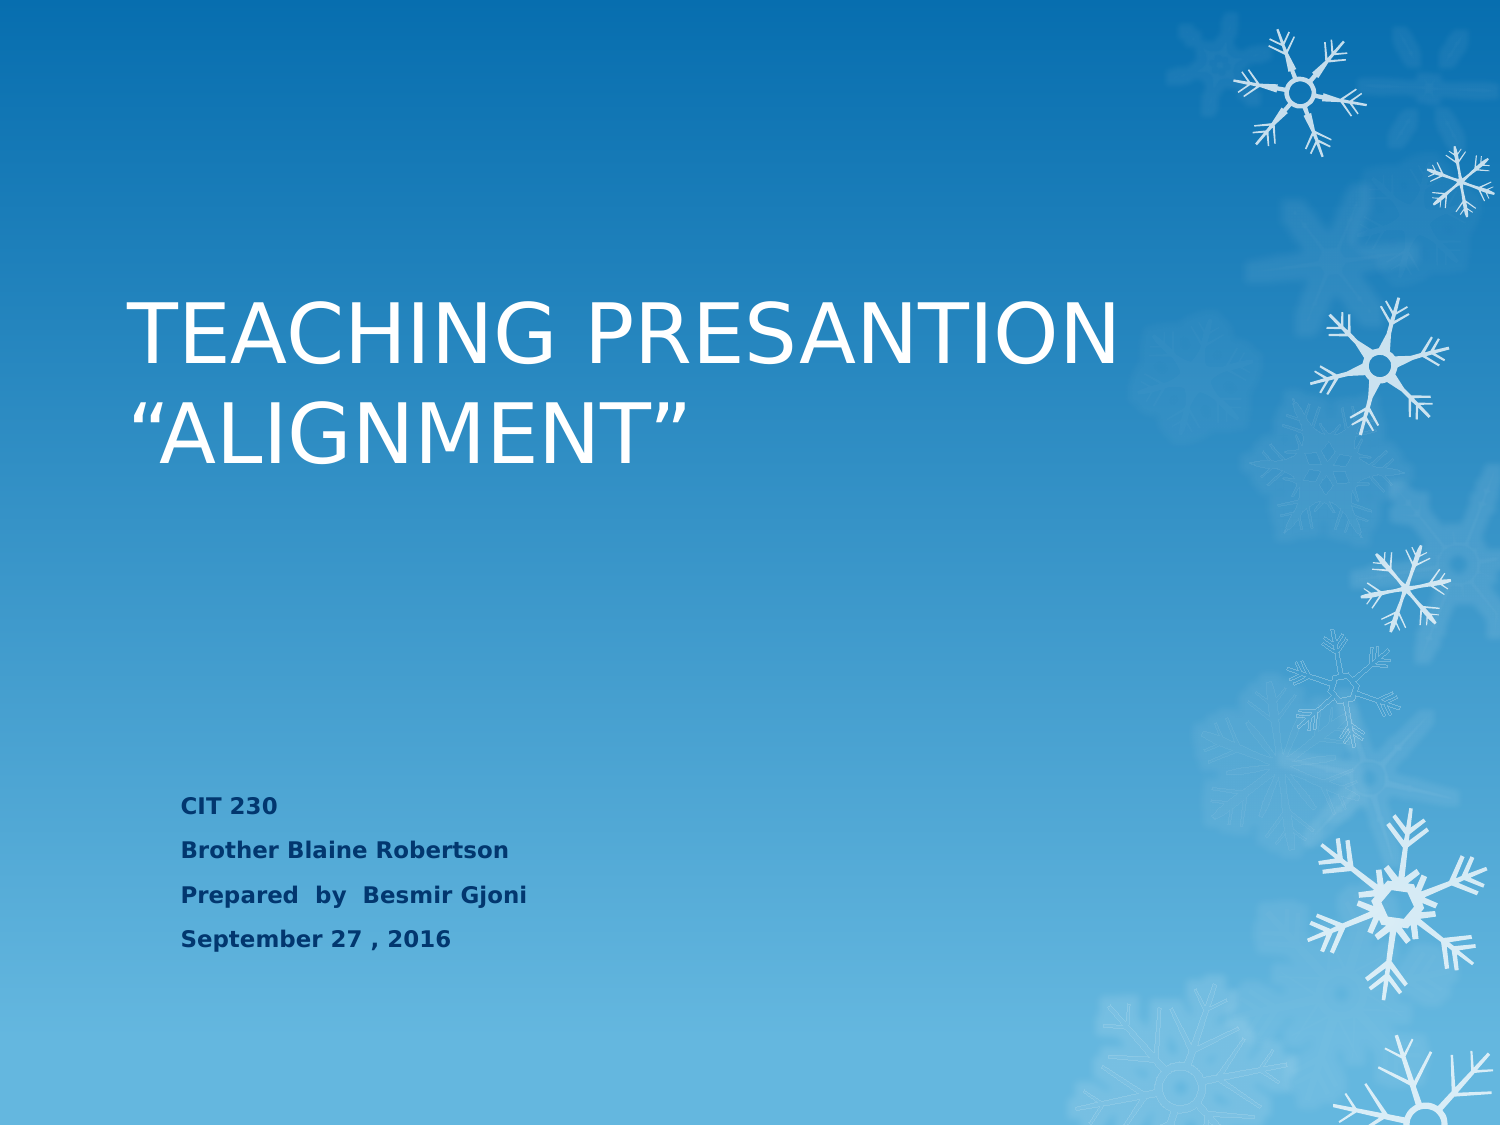

# TEACHING PRESANTION        “ALIGNMENT”
CIT 230
Brother Blaine Robertson
Prepared  by  Besmir Gjoni
September 27 , 2016